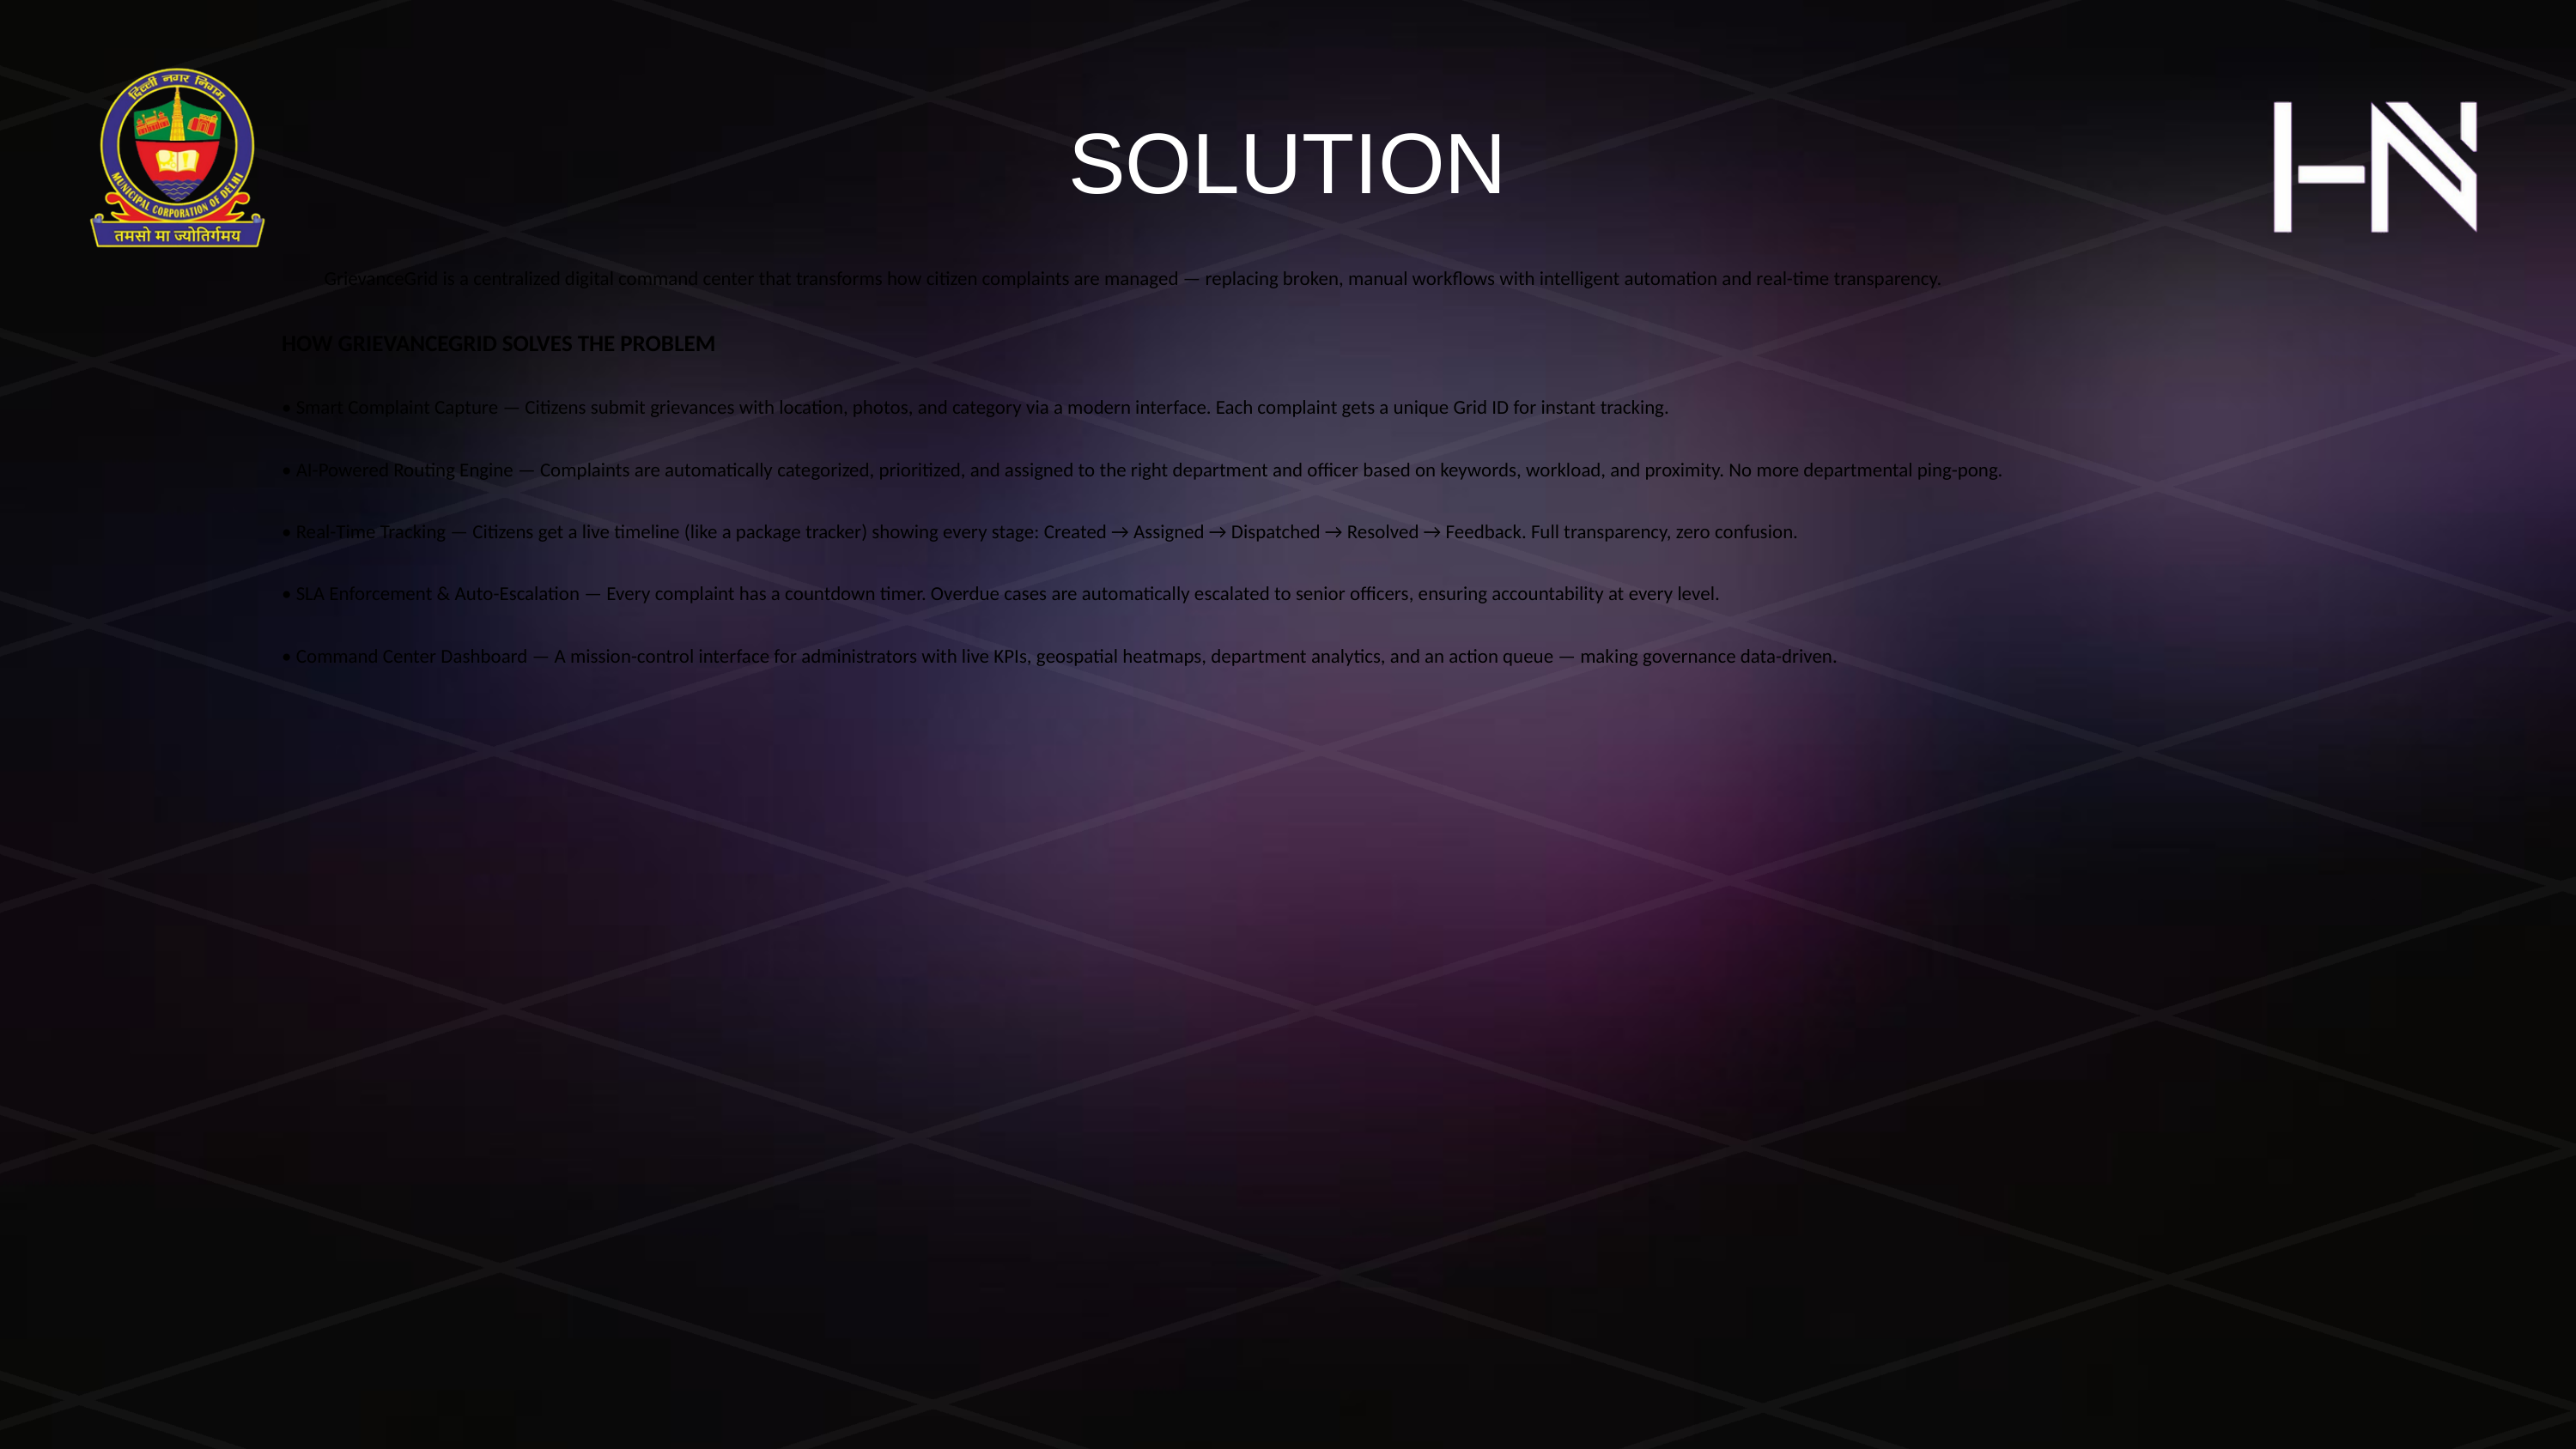

SOLUTION
GrievanceGrid is a centralized digital command center that transforms how citizen complaints are managed — replacing broken, manual workflows with intelligent automation and real-time transparency.

HOW GRIEVANCEGRID SOLVES THE PROBLEM

• Smart Complaint Capture — Citizens submit grievances with location, photos, and category via a modern interface. Each complaint gets a unique Grid ID for instant tracking.

• AI-Powered Routing Engine — Complaints are automatically categorized, prioritized, and assigned to the right department and officer based on keywords, workload, and proximity. No more departmental ping-pong.

• Real-Time Tracking — Citizens get a live timeline (like a package tracker) showing every stage: Created → Assigned → Dispatched → Resolved → Feedback. Full transparency, zero confusion.

• SLA Enforcement & Auto-Escalation — Every complaint has a countdown timer. Overdue cases are automatically escalated to senior officers, ensuring accountability at every level.

• Command Center Dashboard — A mission-control interface for administrators with live KPIs, geospatial heatmaps, department analytics, and an action queue — making governance data-driven.